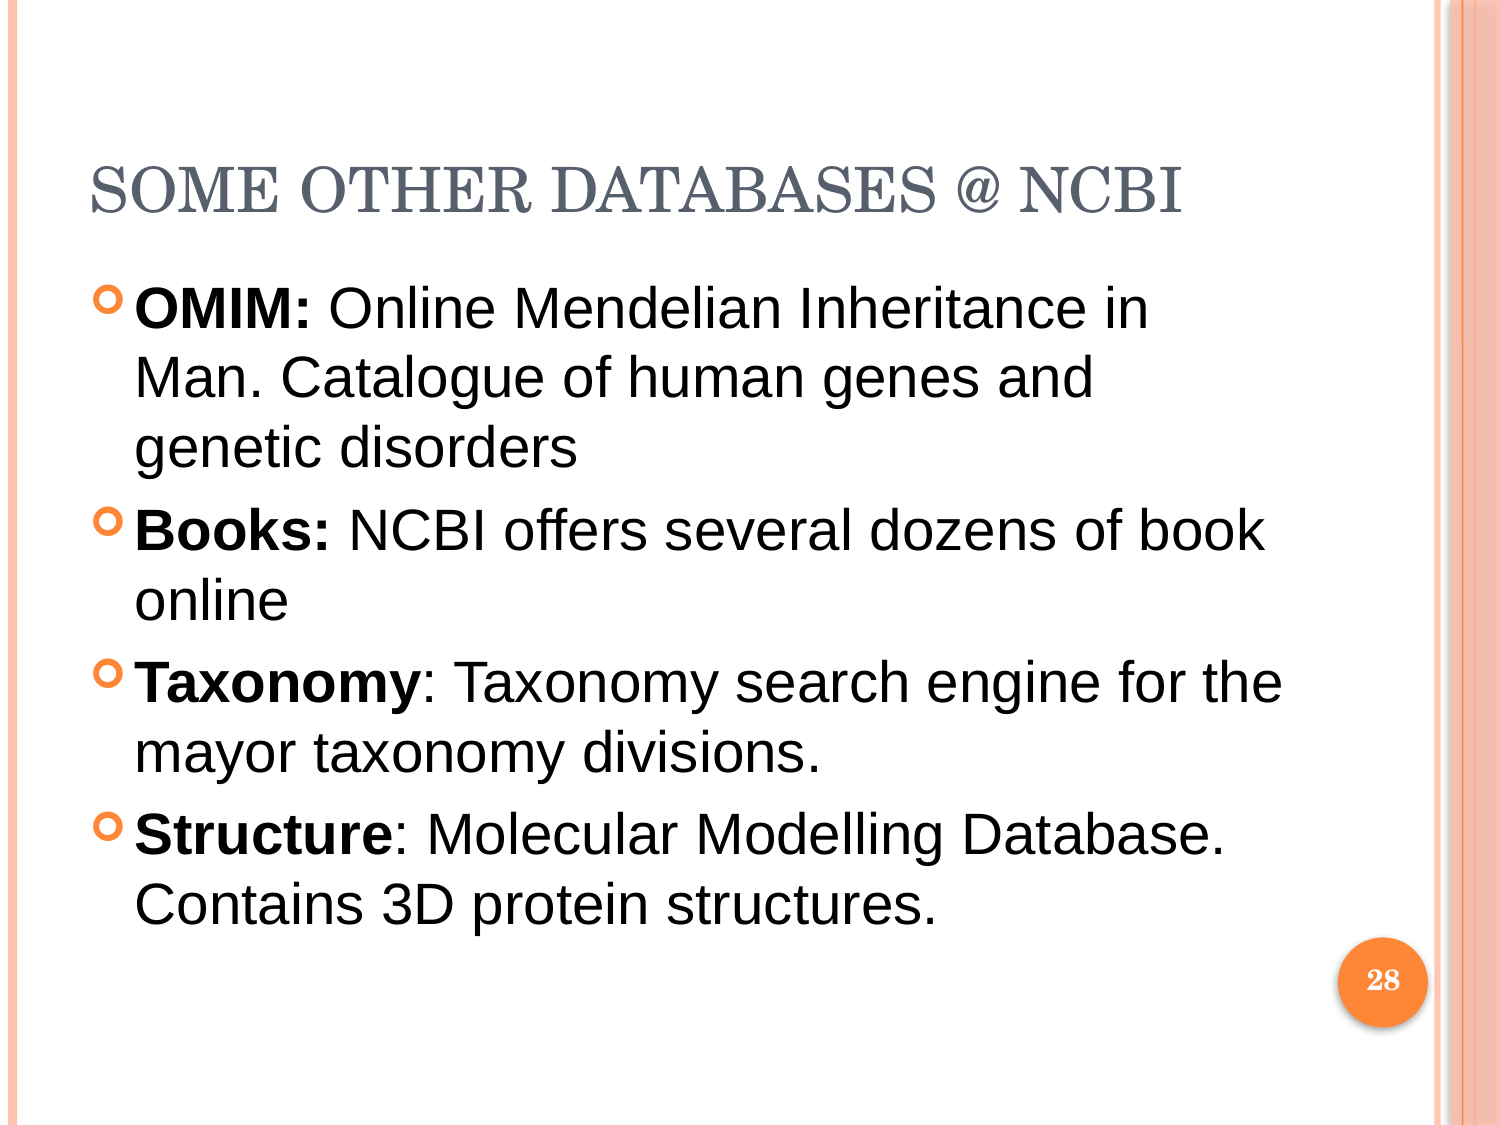

# Some other databases @ NCBI
OMIM: Online Mendelian Inheritance in Man. Catalogue of human genes and genetic disorders
Books: NCBI offers several dozens of book online
Taxonomy: Taxonomy search engine for the mayor taxonomy divisions.
Structure: Molecular Modelling Database. Contains 3D protein structures.
28